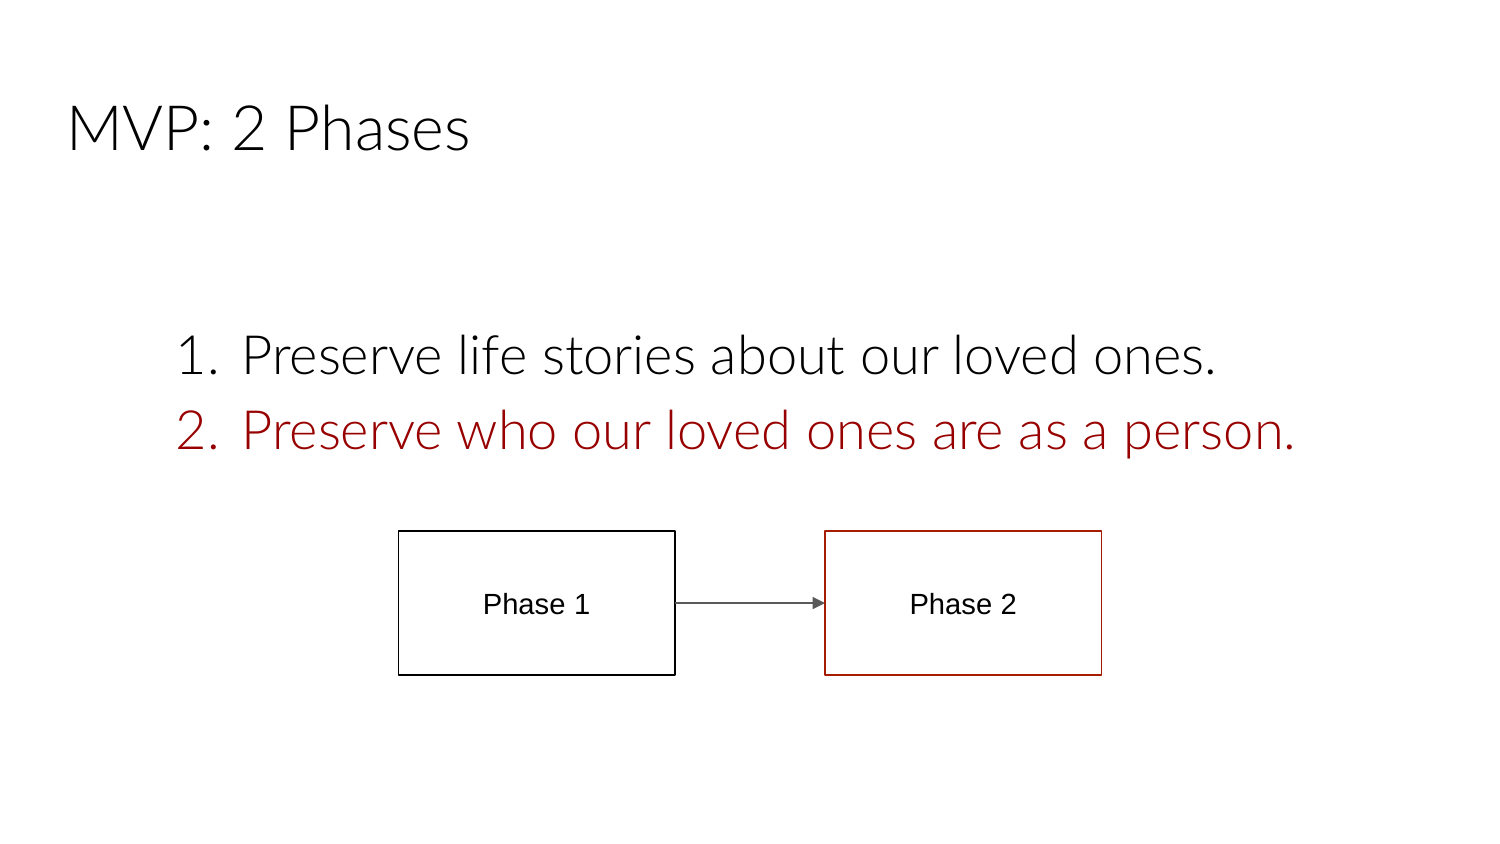

# MVP: 2 Phases
Preserve life stories about our loved ones.
Preserve who our loved ones are as a person.
Phase 1
Phase 2